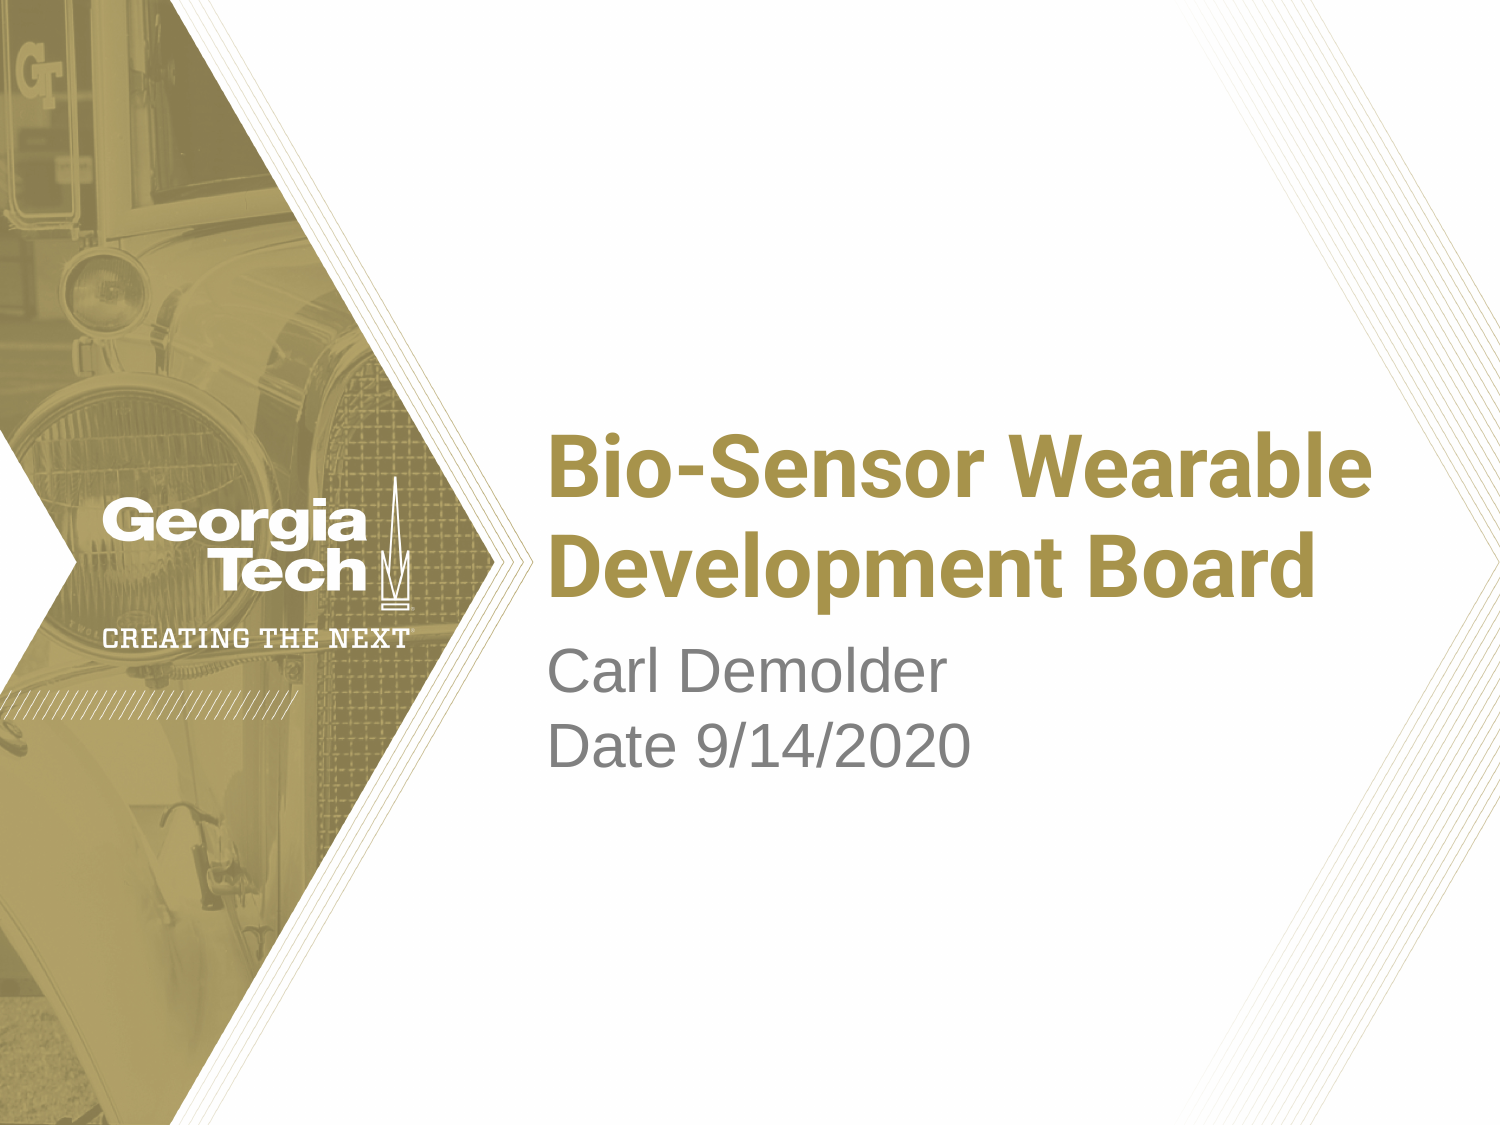

# Bio-Sensor Wearable Development Board
Carl Demolder
Date 9/14/2020